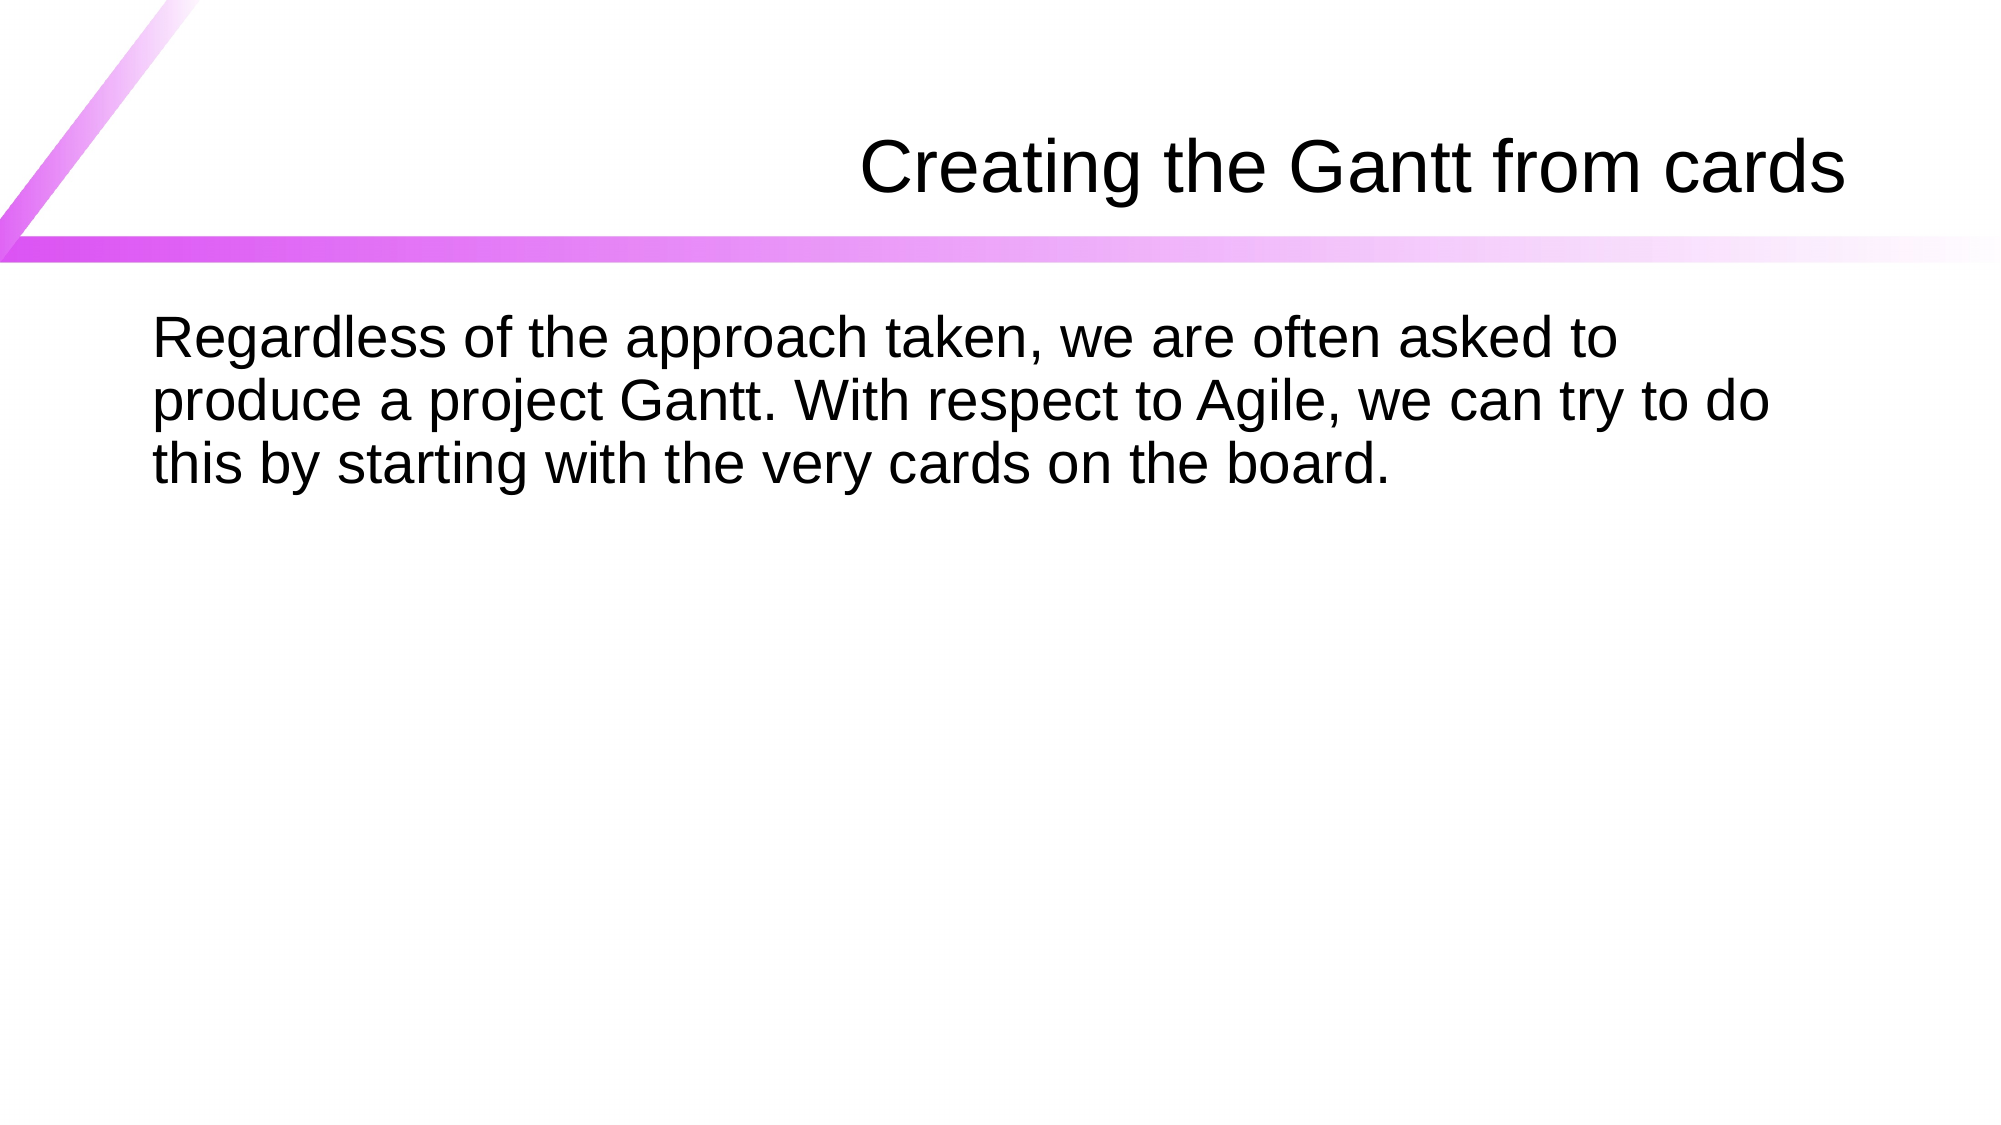

# Creating the Gantt from cards
Regardless of the approach taken, we are often asked to produce a project Gantt. With respect to Agile, we can try to do this by starting with the very cards on the board.